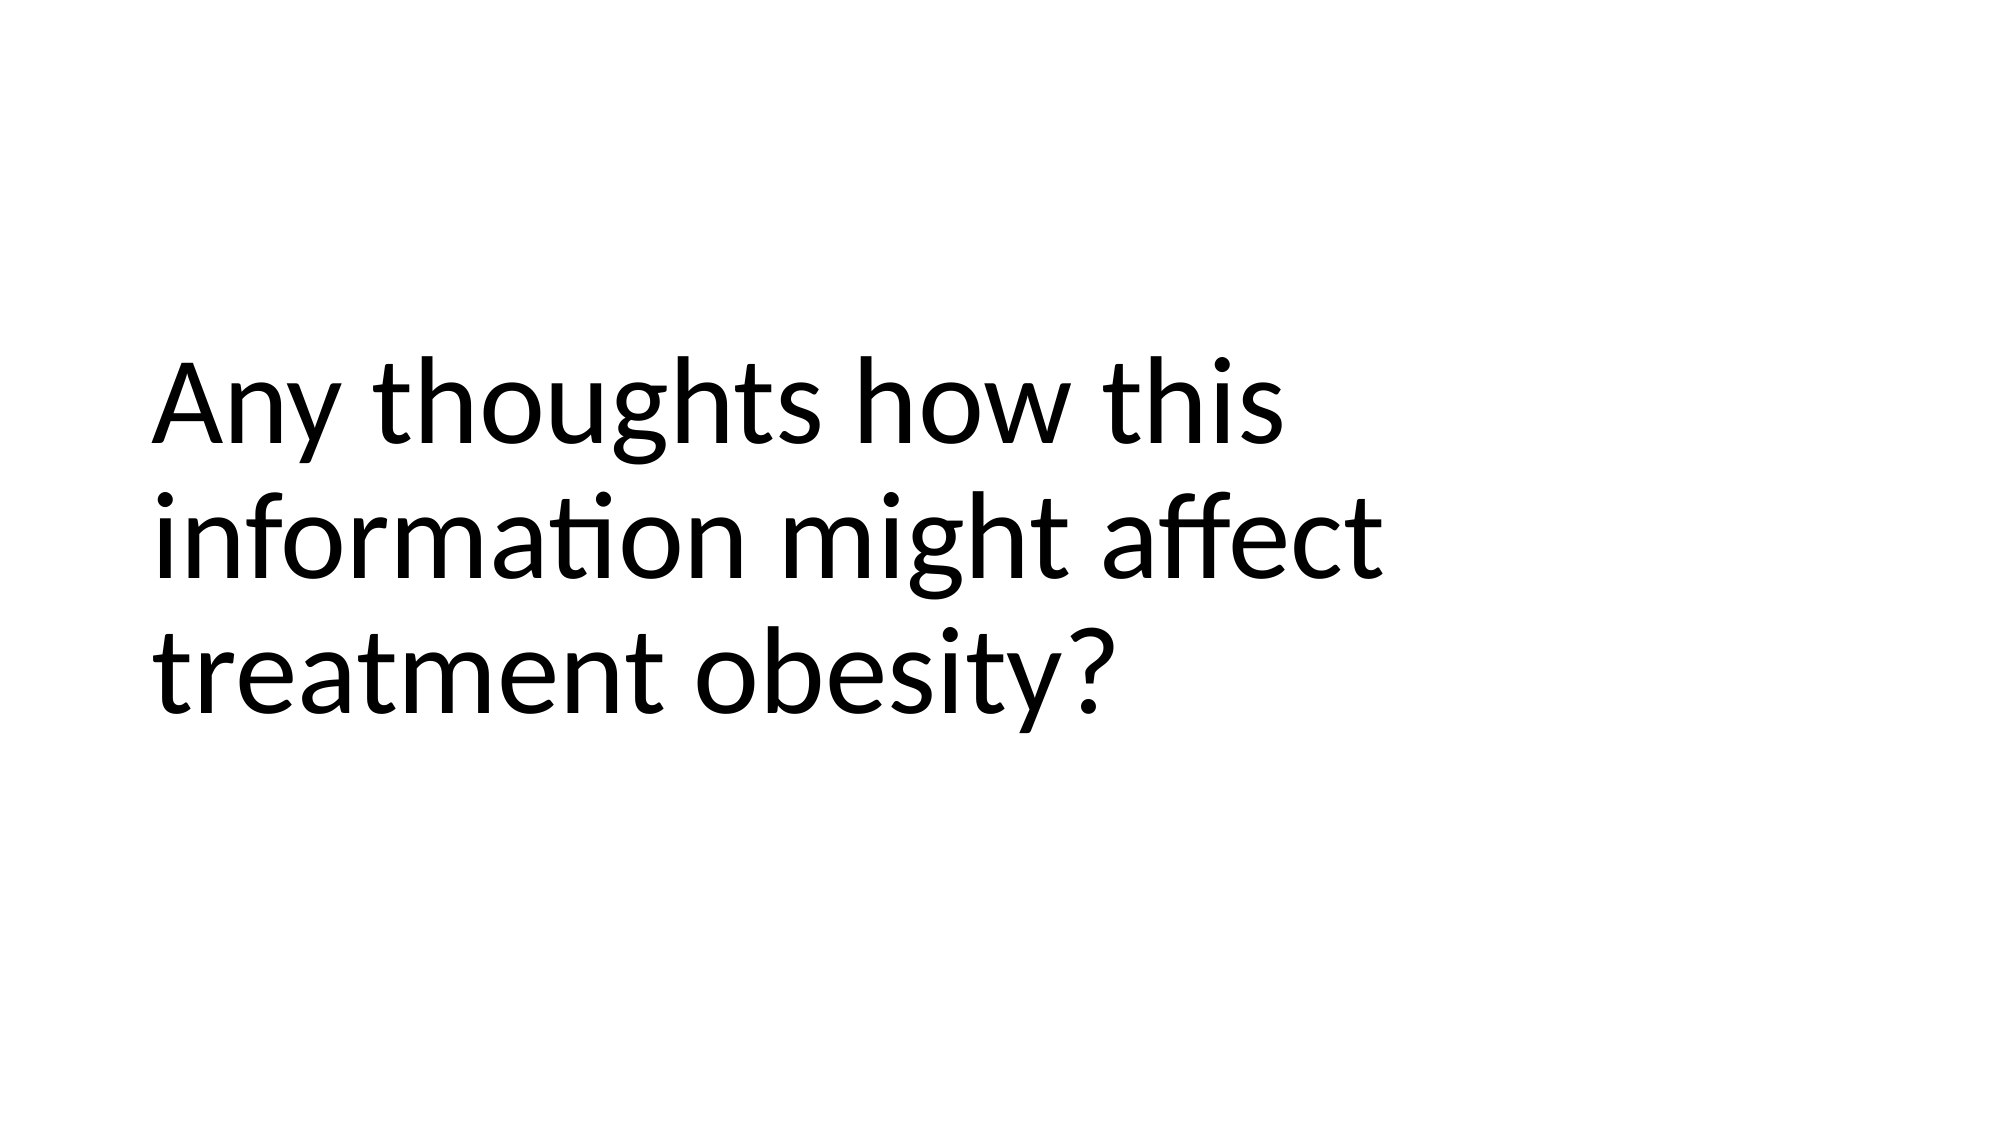

# Any thoughts how this information might affect treatment obesity?